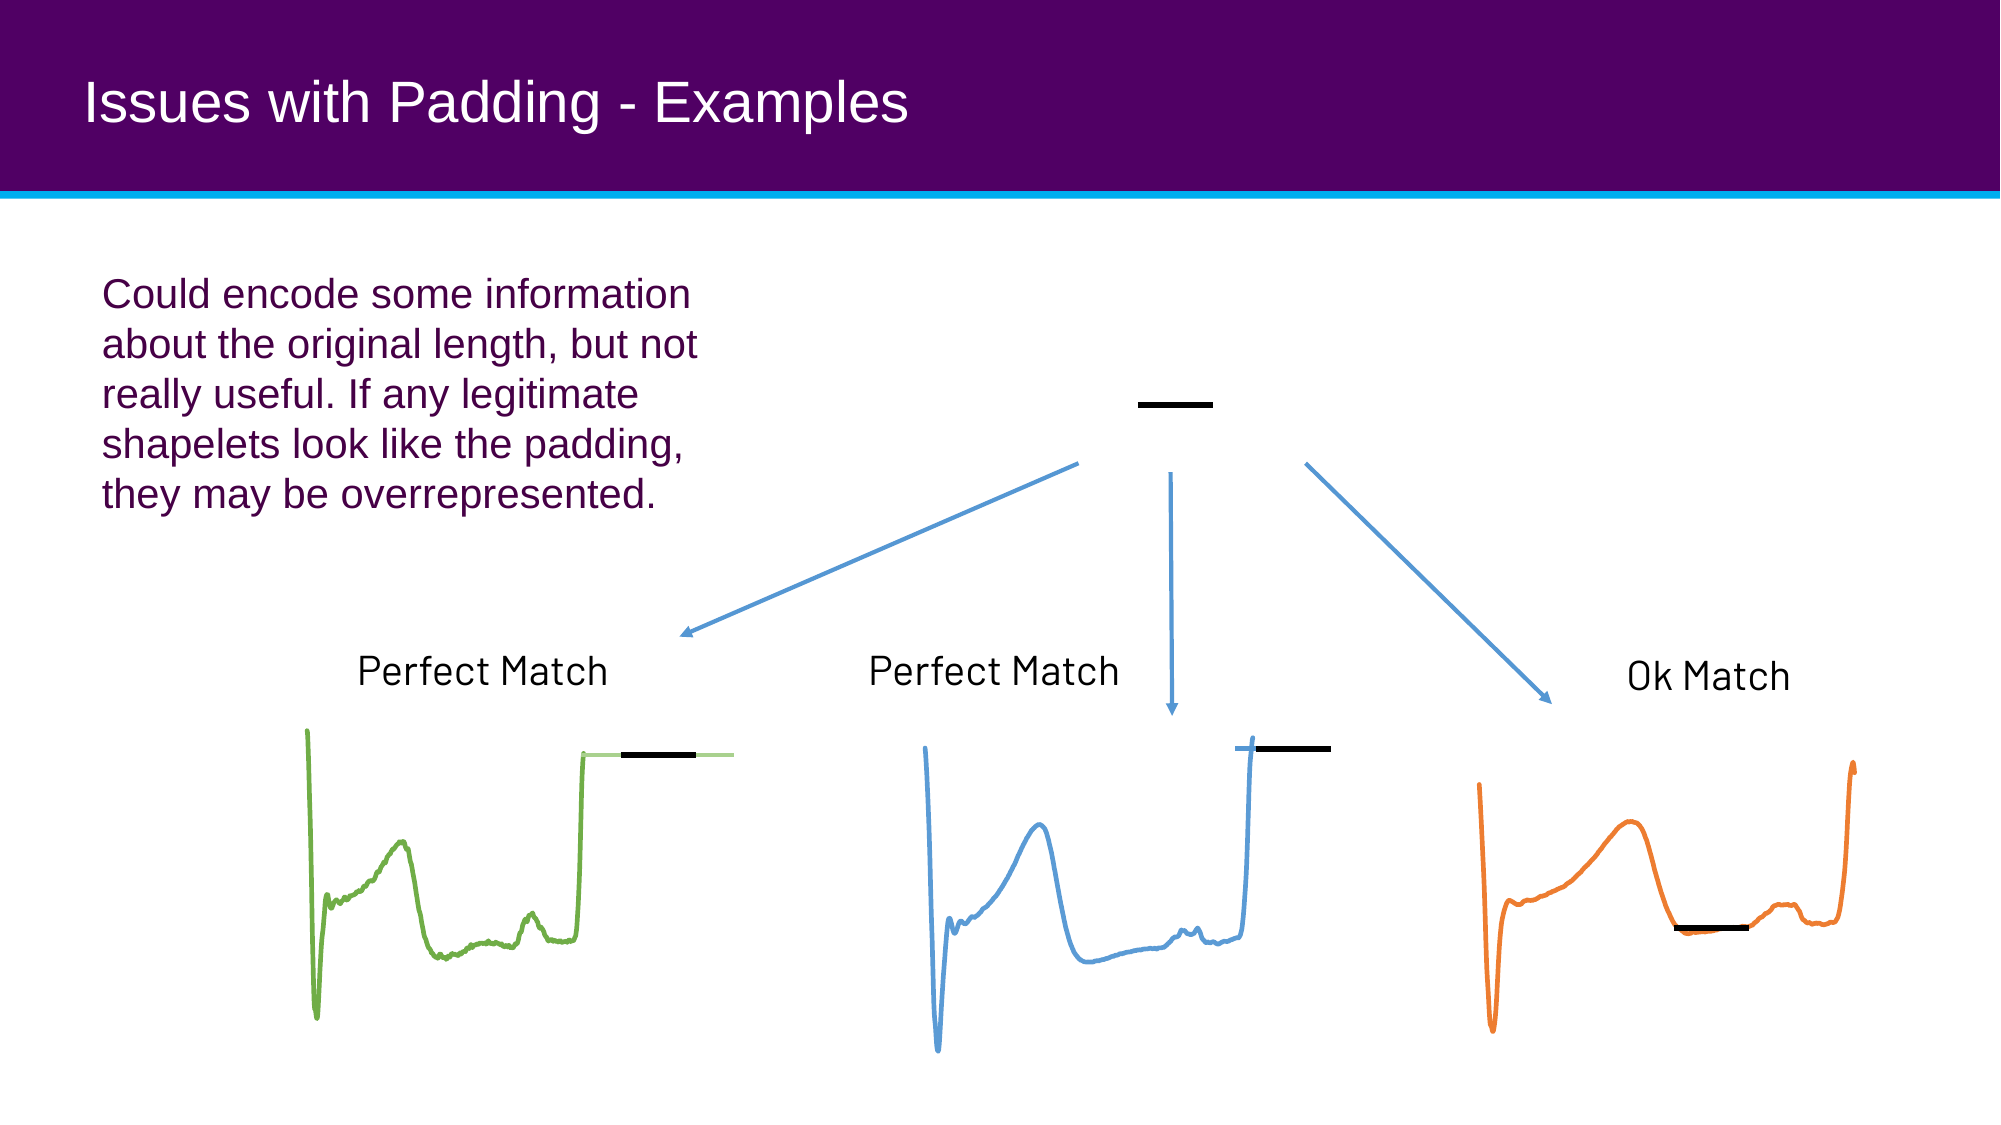

# Issues with Padding - Examples
Could encode some information about the original length, but not really useful. If any legitimate shapelets look like the padding, they may be overrepresented.

### Chart

| Category |
|---|
          Perfect Match
          Perfect Match
Ok Match

### Chart

| Category |  |
|---|---|

### Chart

| Category |  |
|---|---|

### Chart

| Category |  |
|---|---|